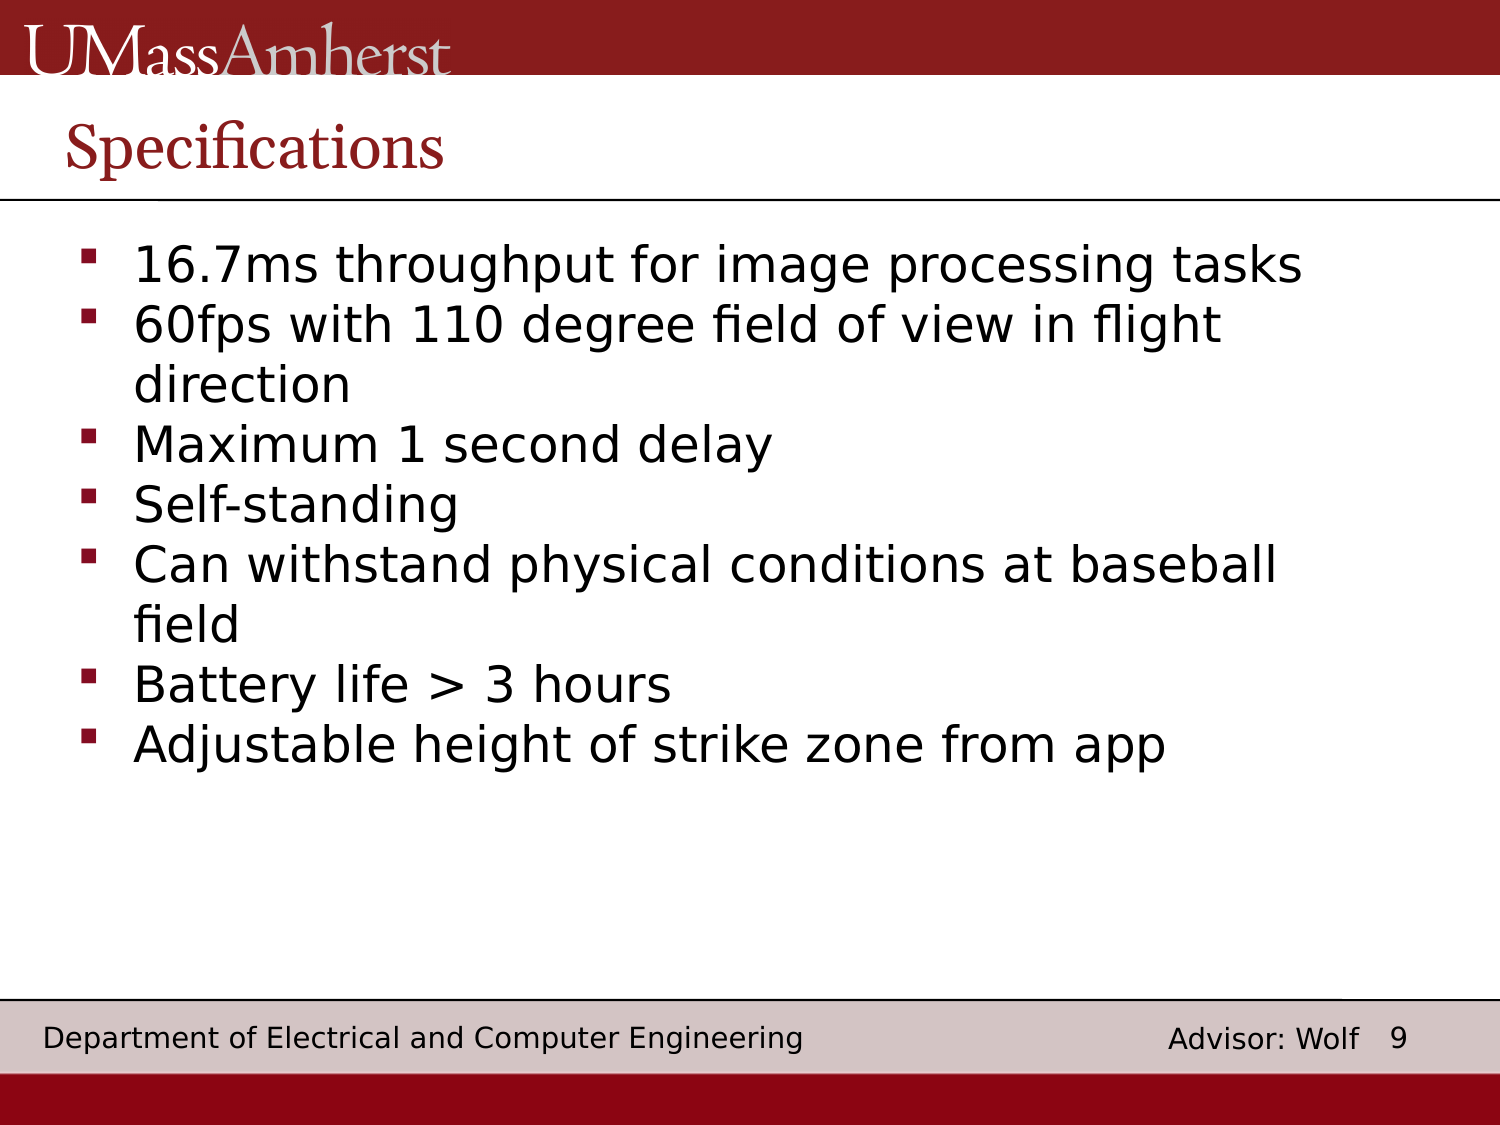

Specifications
16.7ms throughput for image processing tasks
60fps with 110 degree field of view in flight direction
Maximum 1 second delay
Self-standing
Can withstand physical conditions at baseball field
Battery life > 3 hours
Adjustable height of strike zone from app